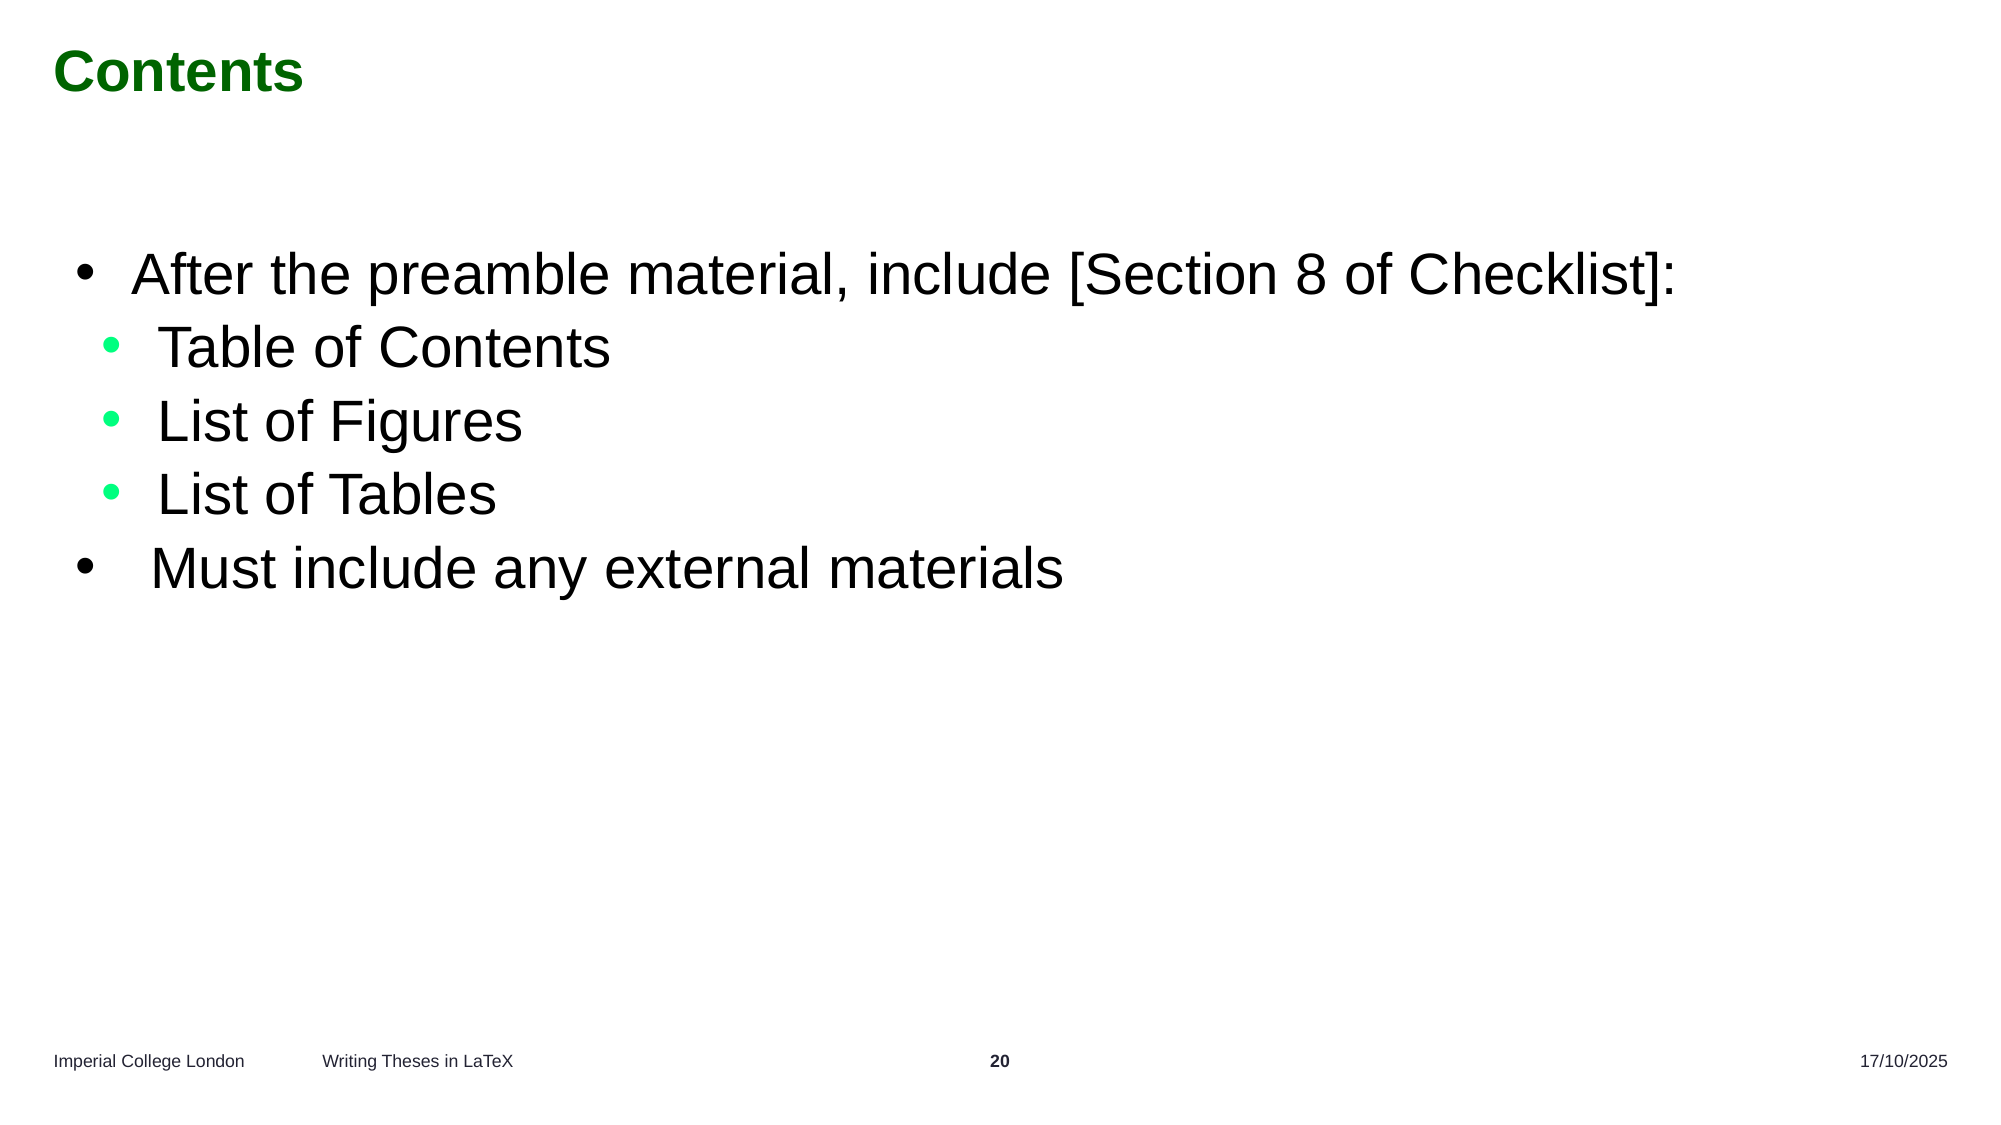

# Contents
After the preamble material, include [Section 8 of Checklist]:
Table of Contents
List of Figures
List of Tables
Must include any external materials

Writing Theses in LaTeX
20
17/10/2025